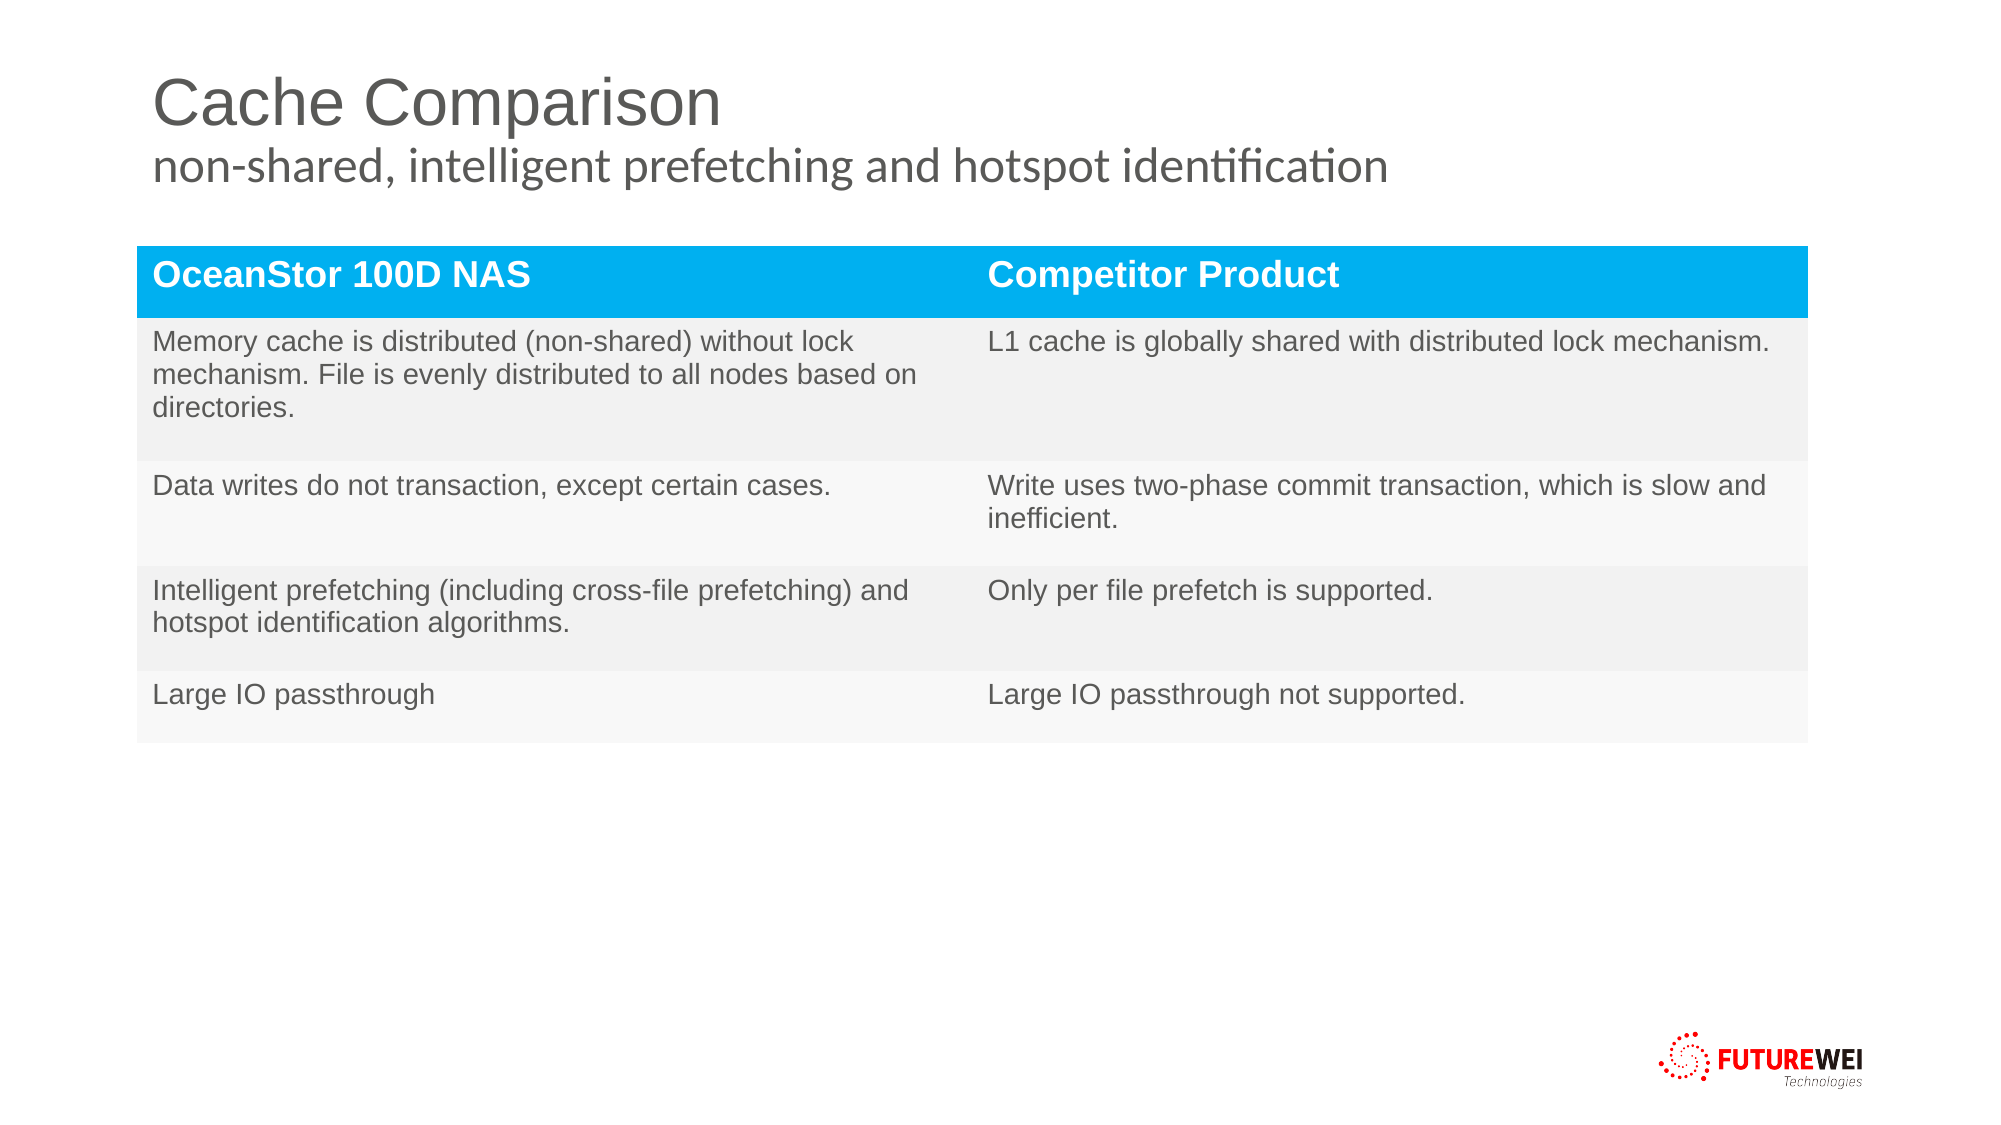

# Cache Comparison non-shared, intelligent prefetching and hotspot identification
| OceanStor 100D NAS | Competitor Product |
| --- | --- |
| Memory cache is distributed (non-shared) without lock mechanism. File is evenly distributed to all nodes based on directories. | L1 cache is globally shared with distributed lock mechanism. |
| Data writes do not transaction, except certain cases. | Write uses two-phase commit transaction, which is slow and inefficient. |
| Intelligent prefetching (including cross-file prefetching) and hotspot identification algorithms. | Only per file prefetch is supported. |
| Large IO passthrough | Large IO passthrough not supported. |